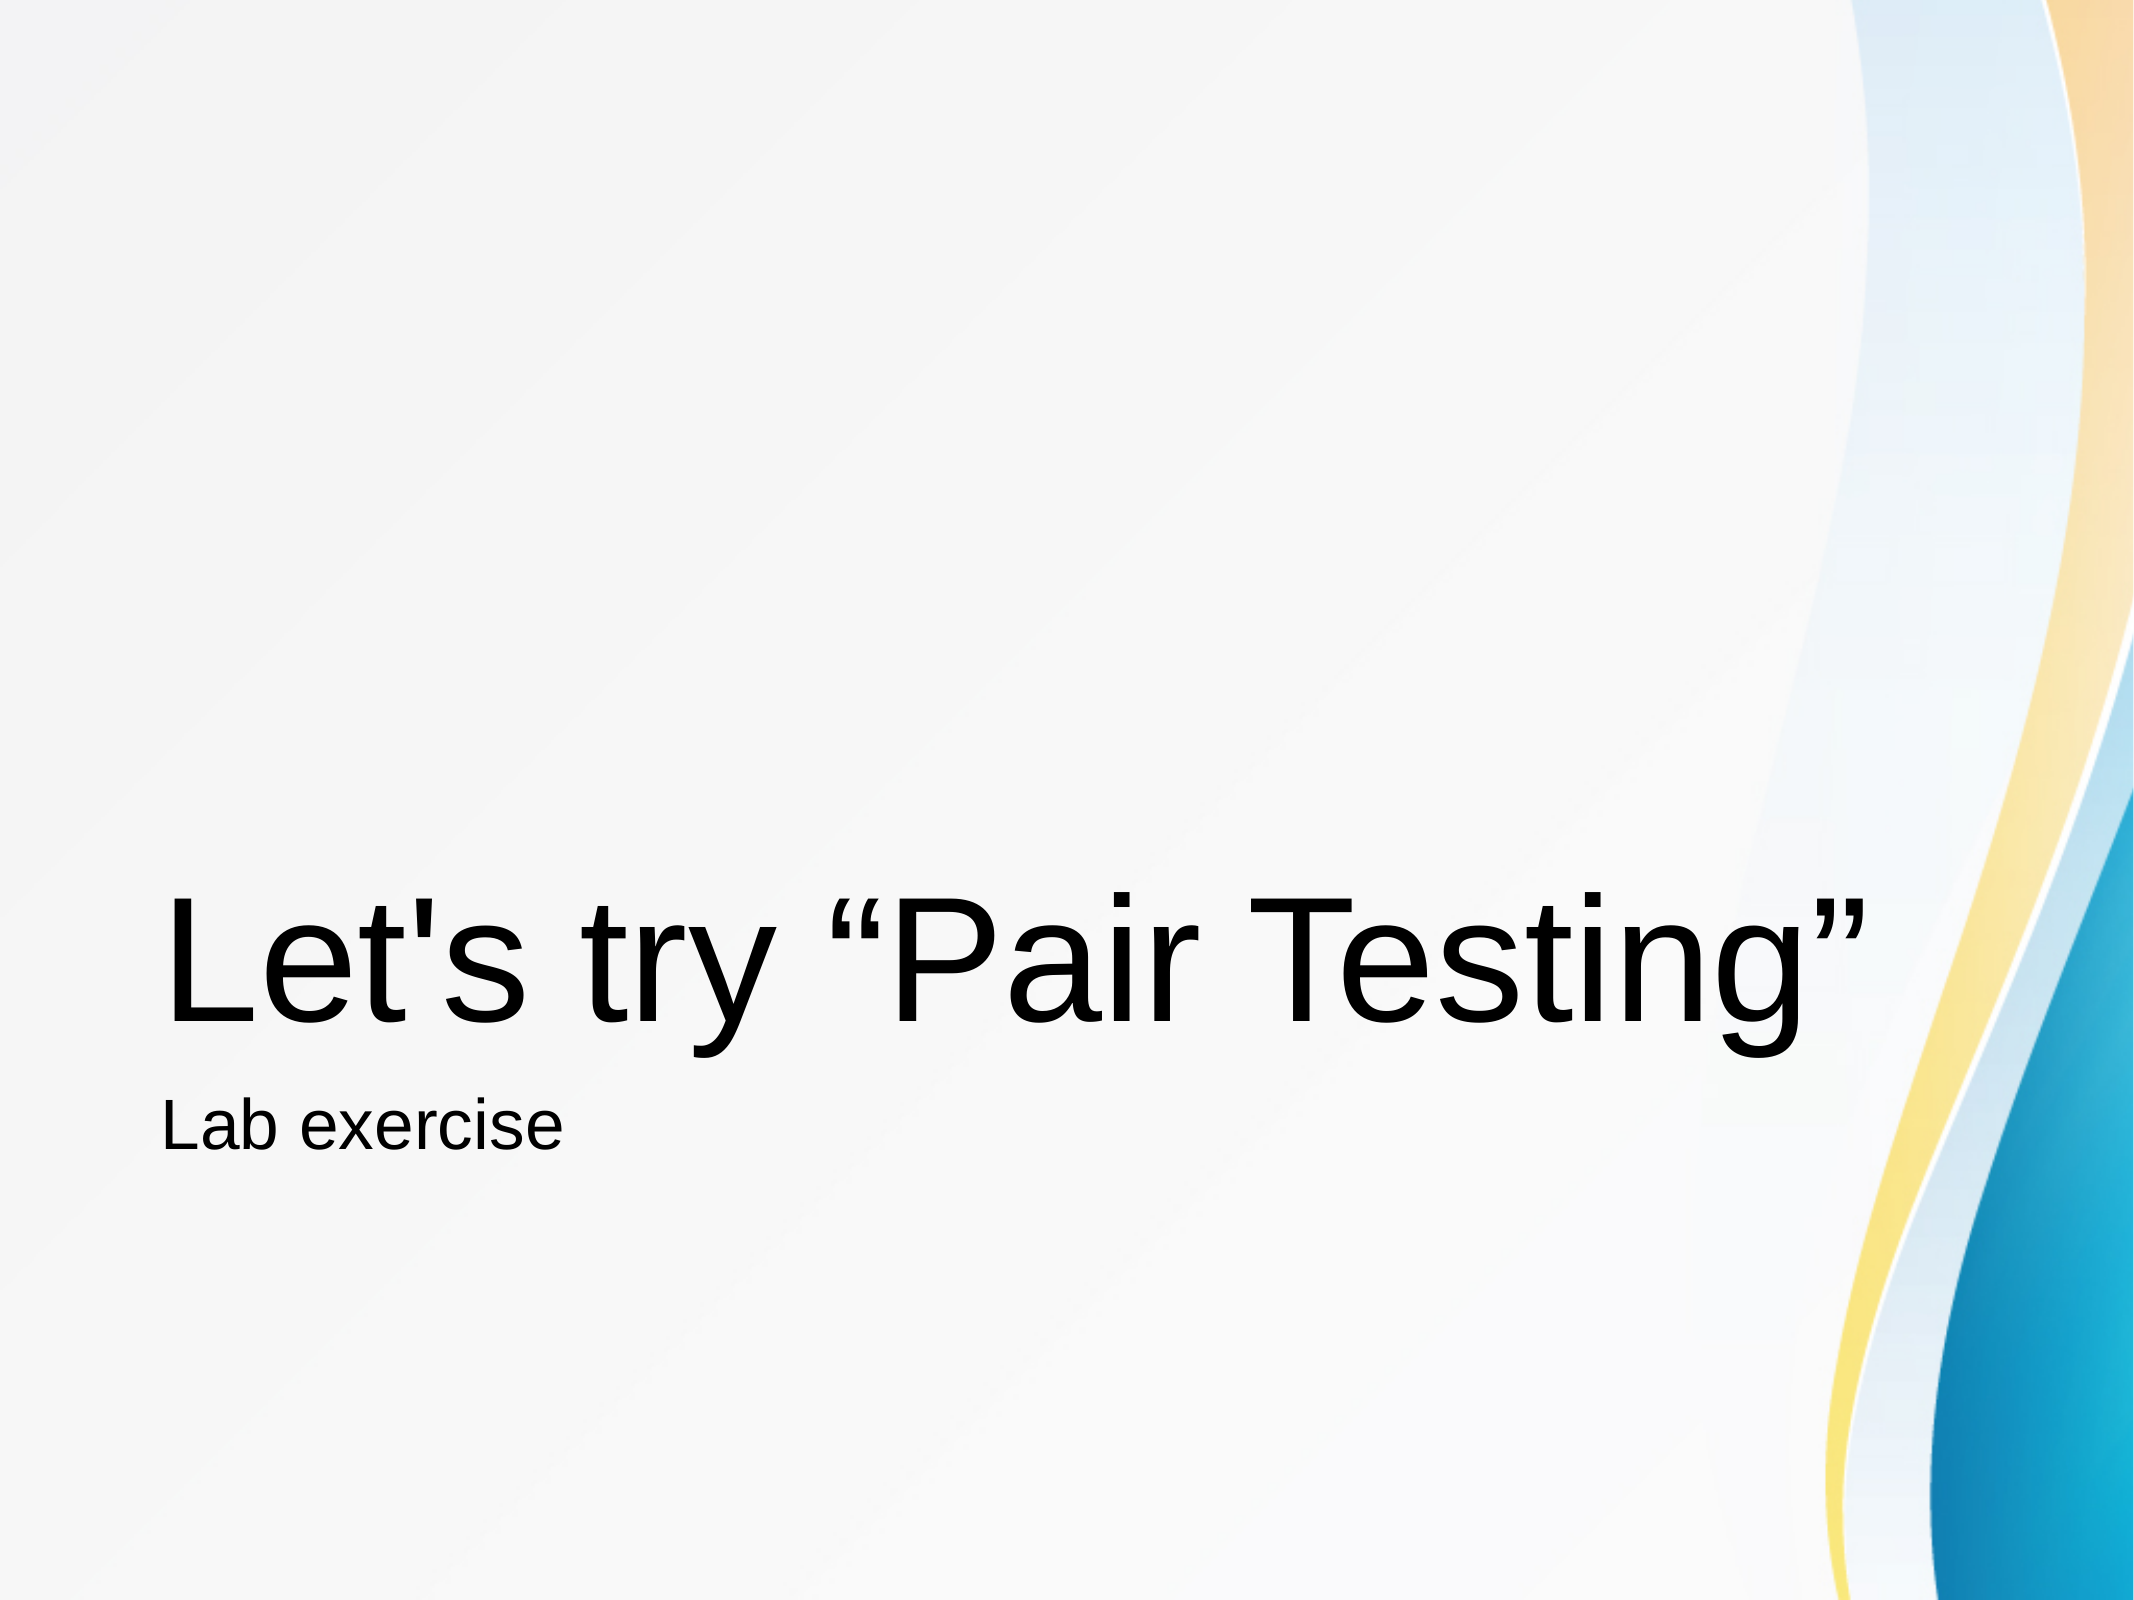

# Let's try “Pair Testing”
Lab exercise